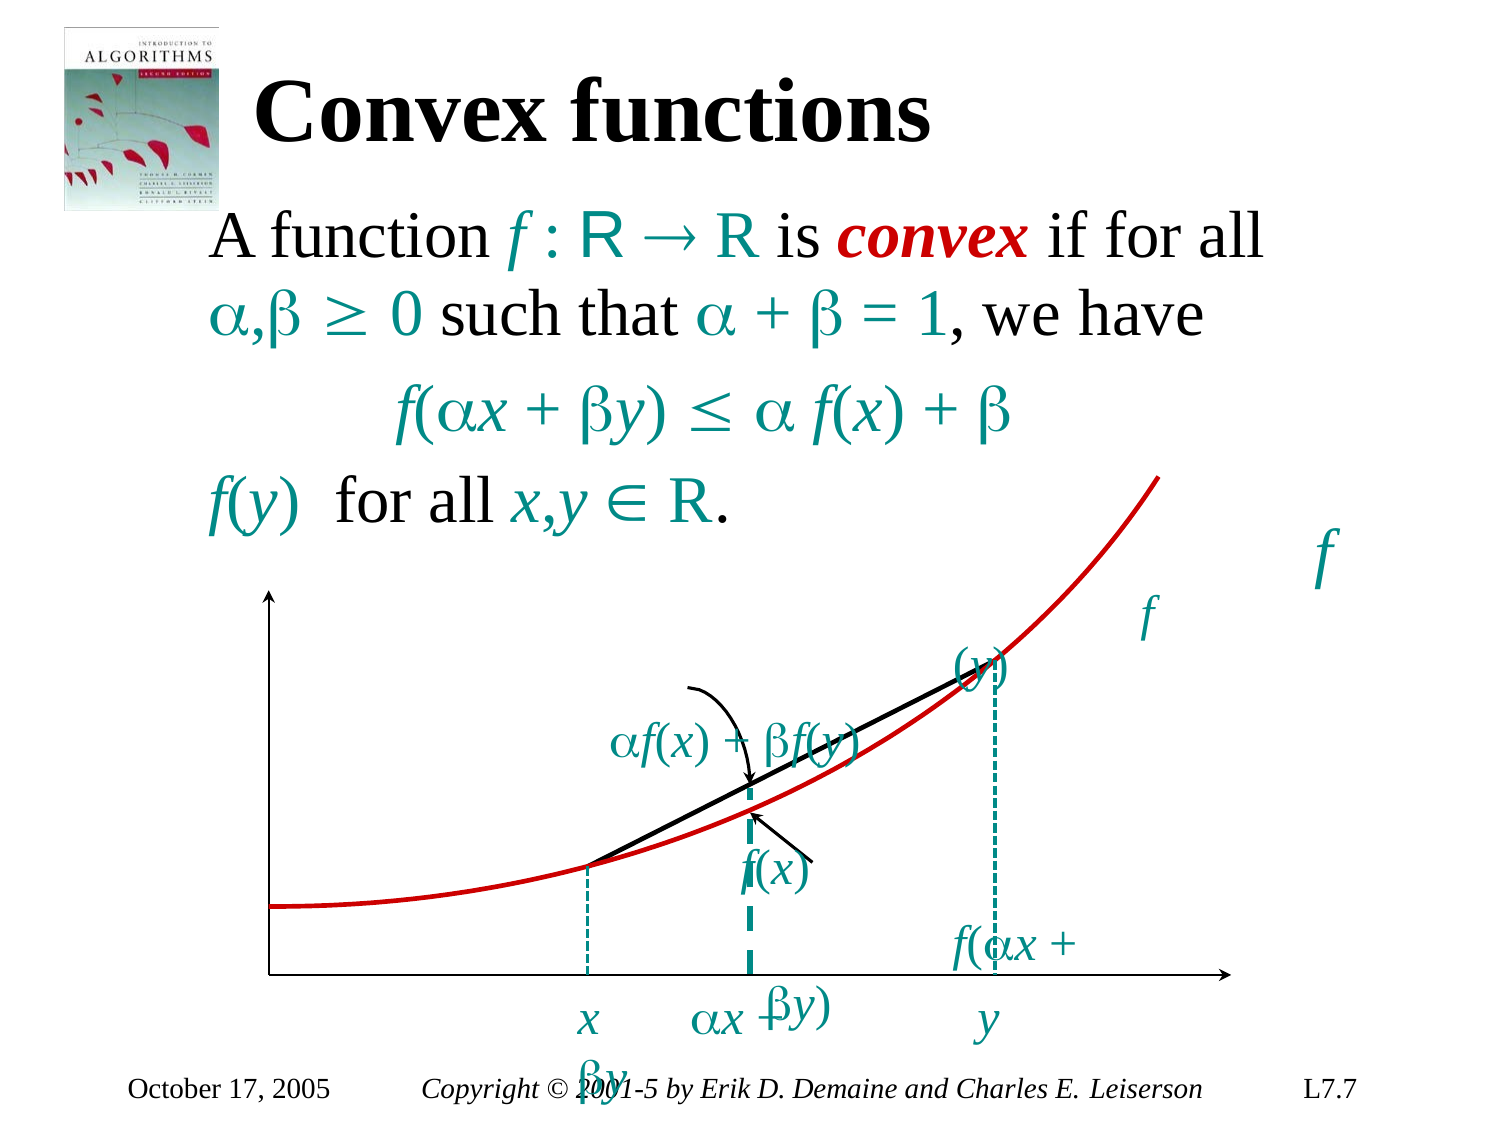

# Convex functions
A function f : R → R is convex if for all
α,β ≥ 0 such that α + β = 1, we have
f(αx + βy) ≤ α f(x) + β f(y)  for all x,y ∈ R.
f
f(y)
αf(x) + βf(y)

f(x)
f(αx + βy)

y
x	αx + βy
October 17, 2005
Copyright © 2001-5 by Erik D. Demaine and Charles E. Leiserson
L7.7